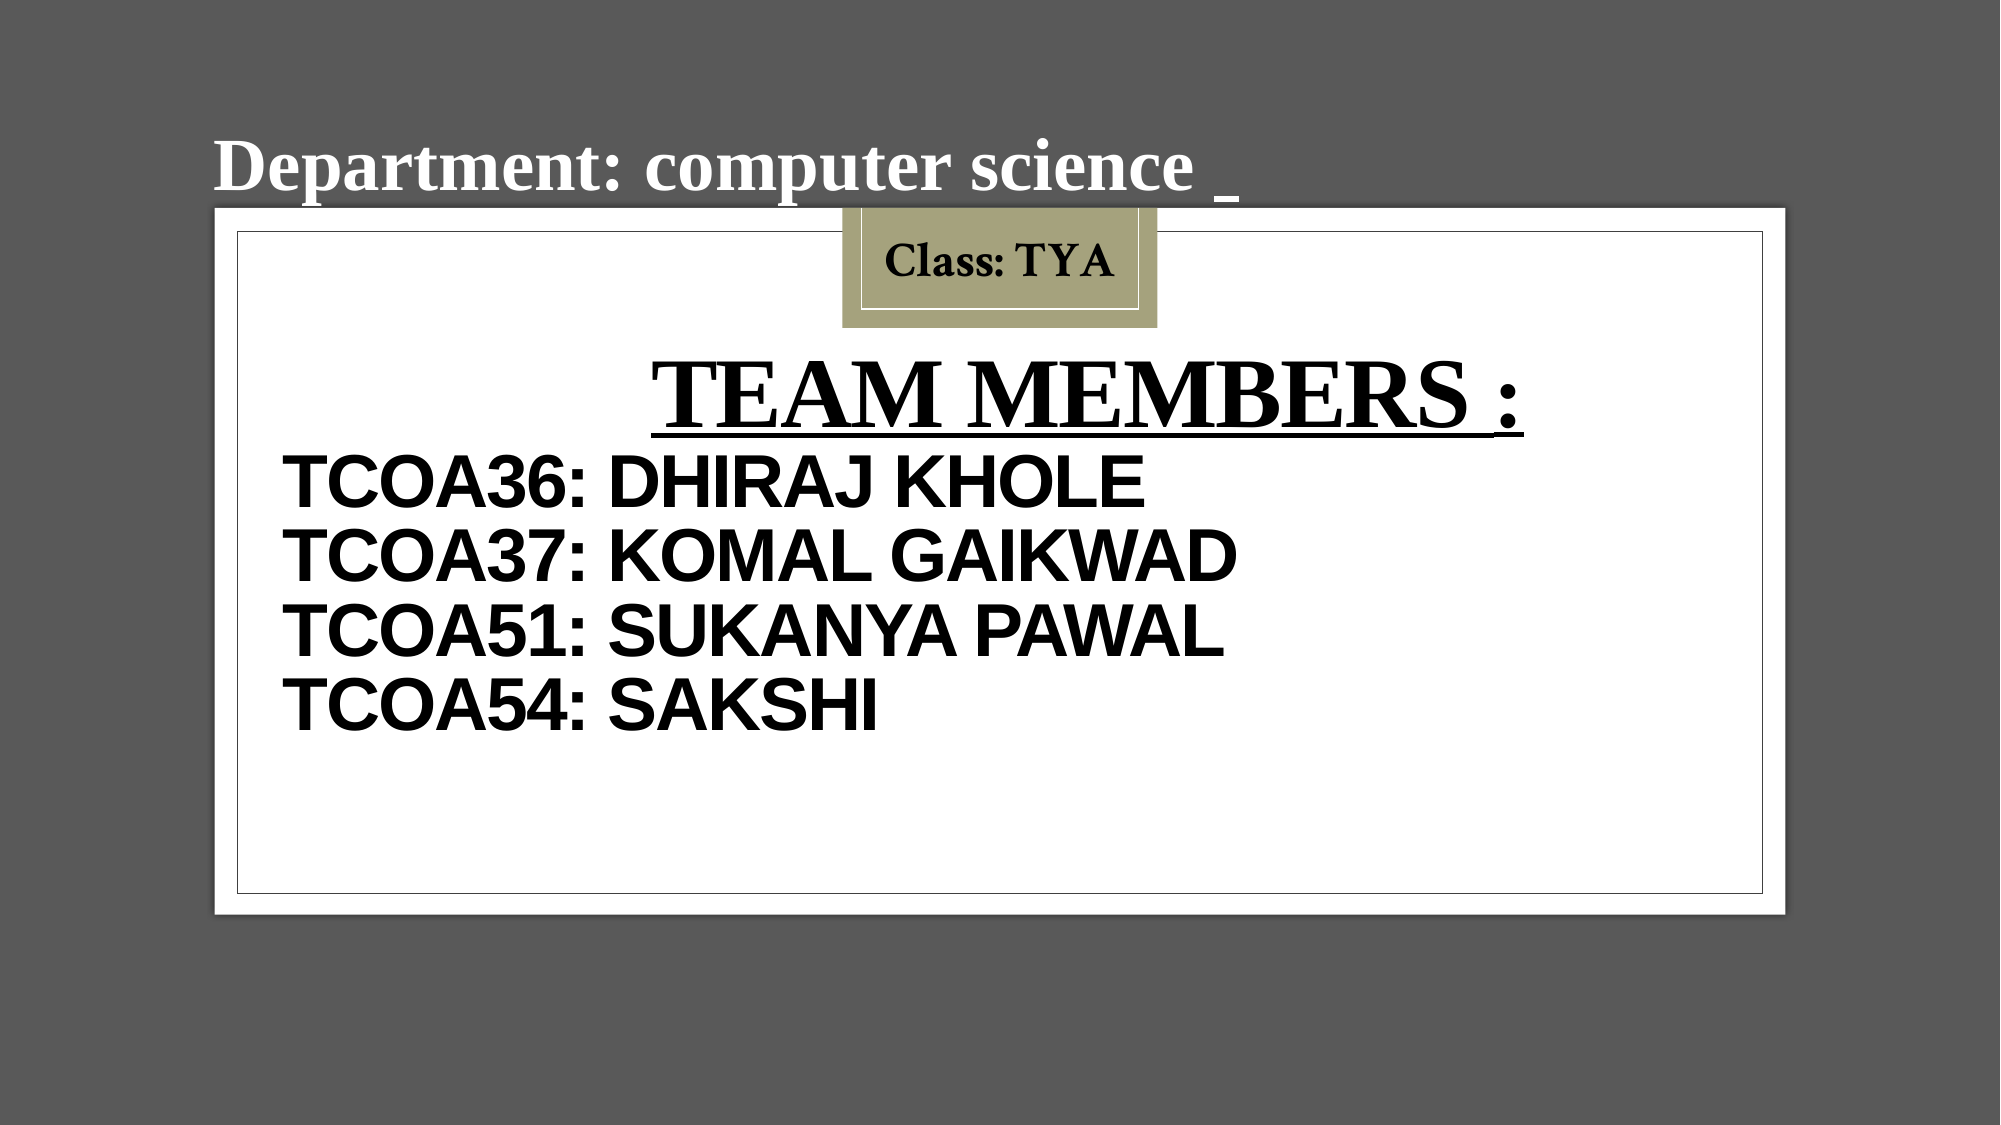

Department: computer science
Class: TYA
# Team members : TCOA36: Dhiraj Khole TCOA37: Komal Gaikwad TCOA51: Sukanya Pawal TCOA54: Sakshi